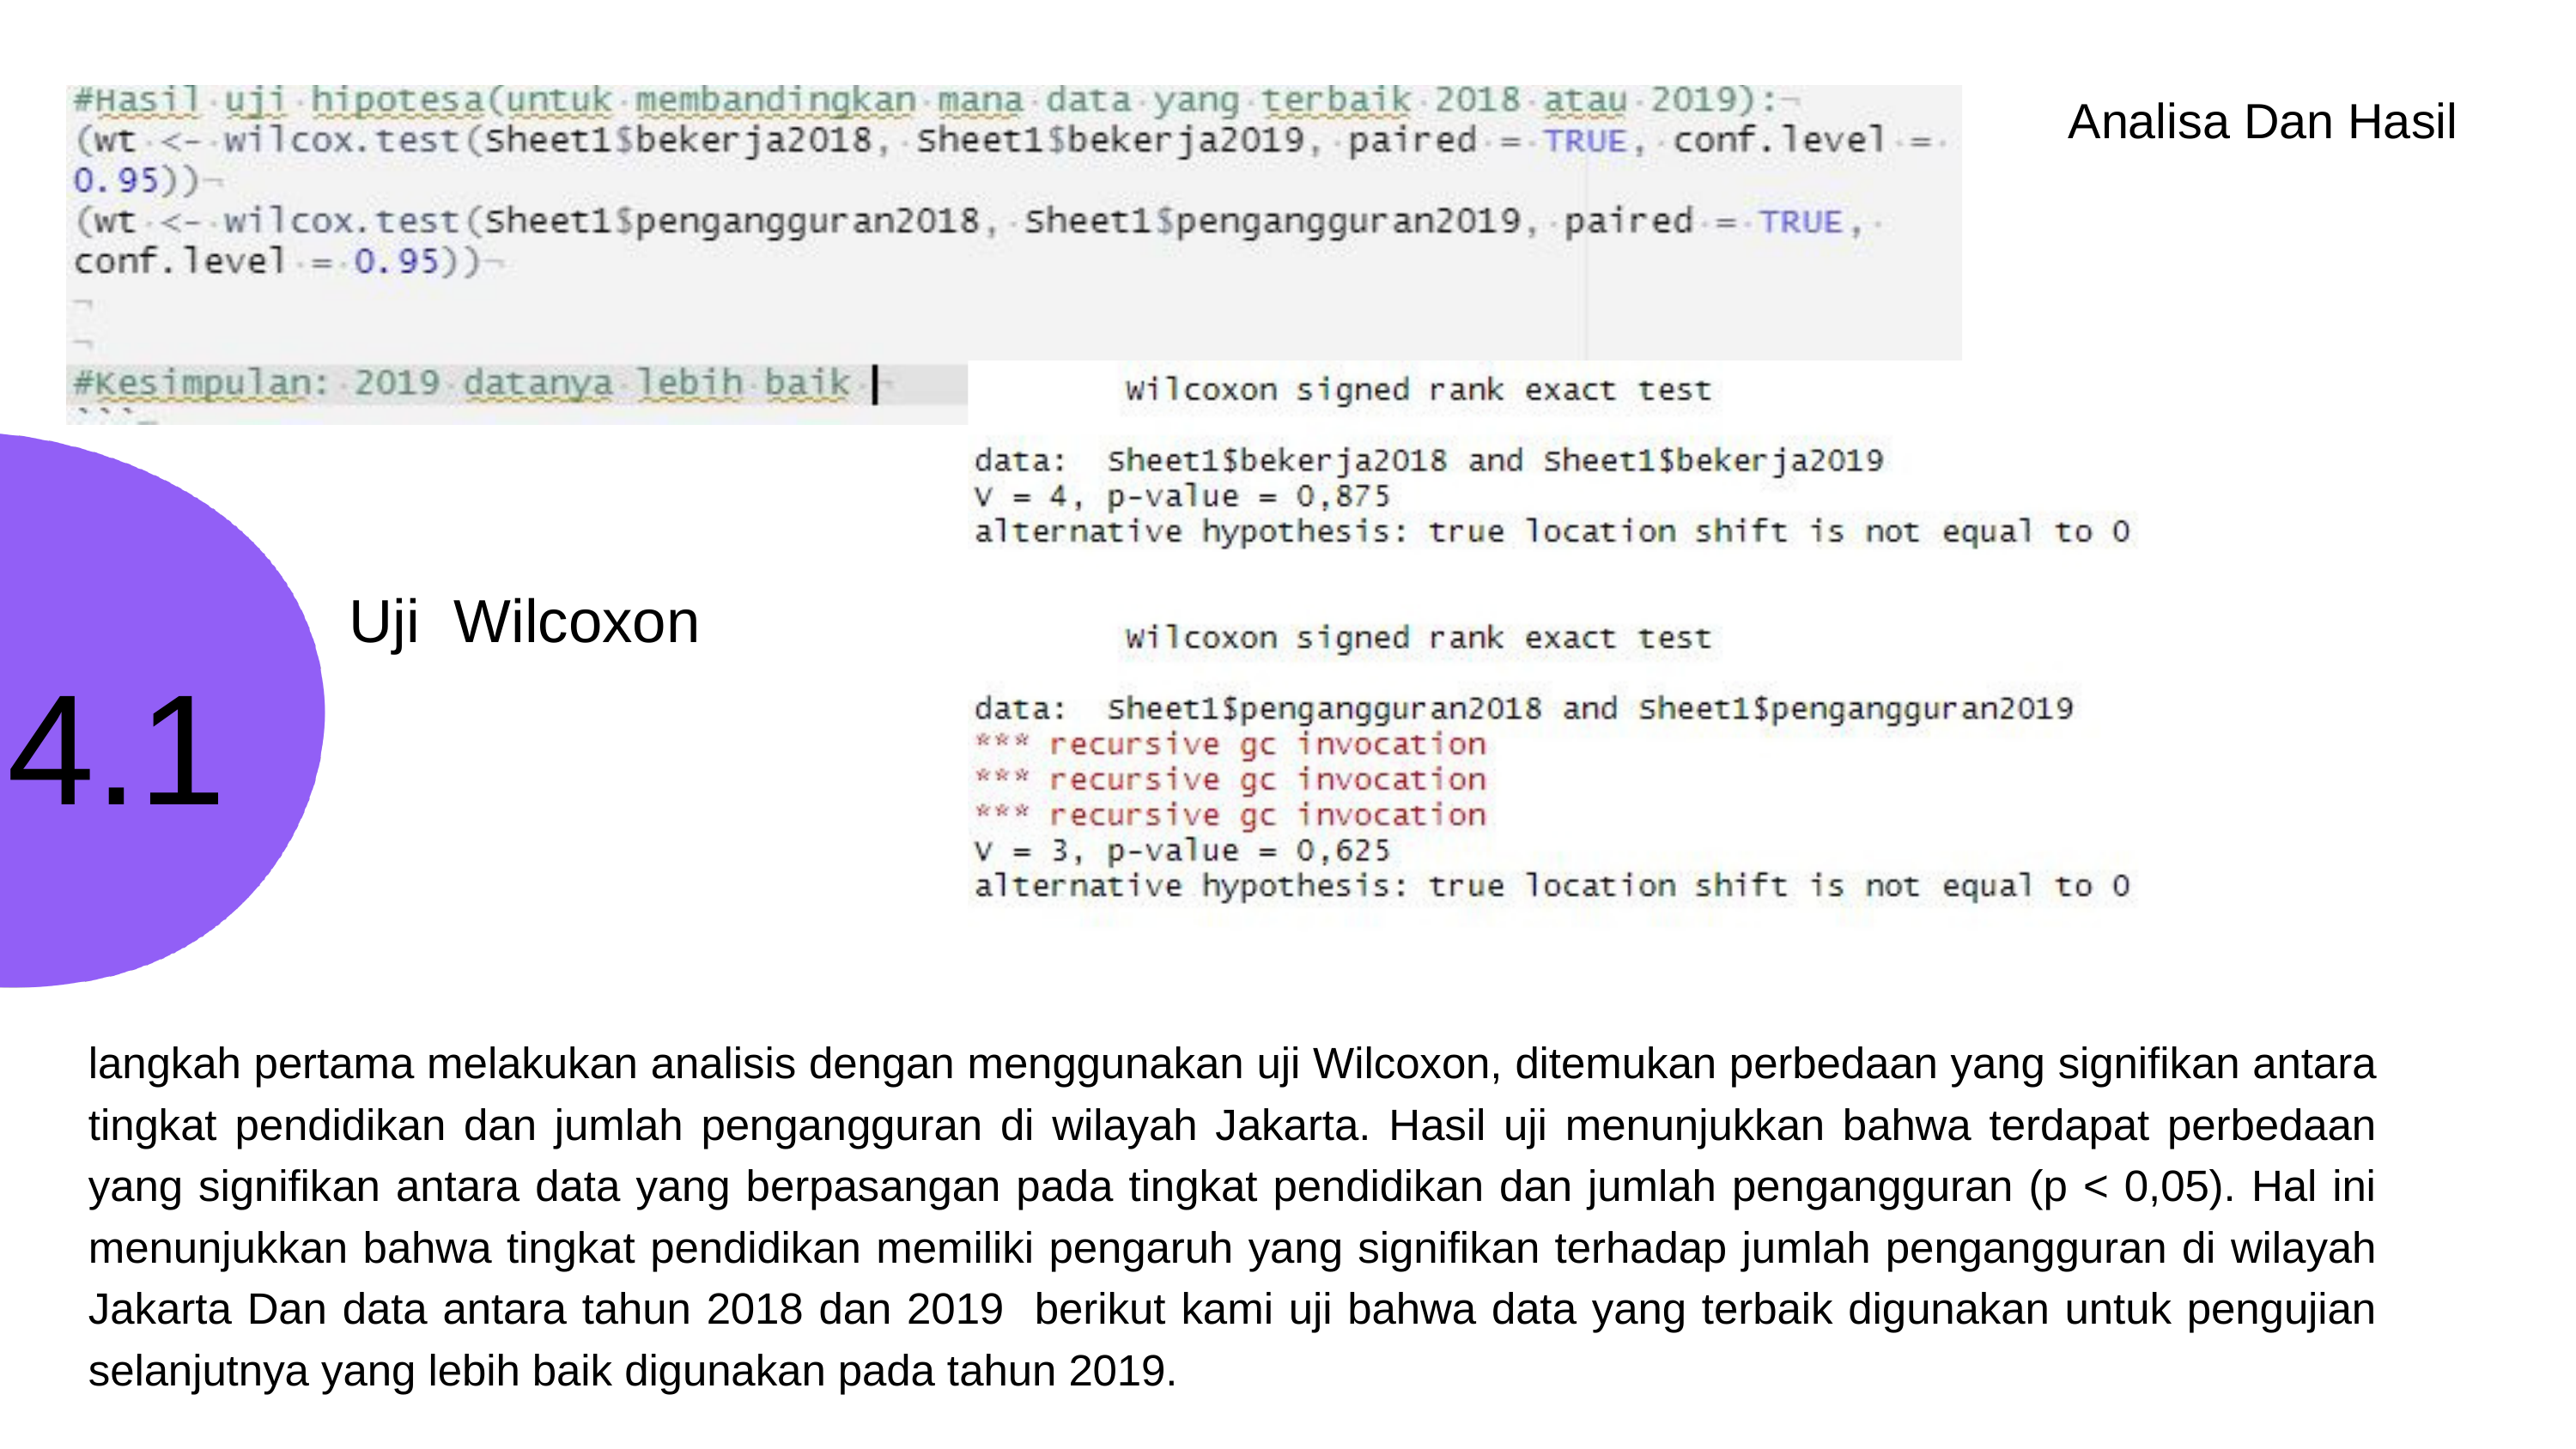

Analisa Dan Hasil

Uji  Wilcoxon
4.1
langkah pertama melakukan analisis dengan menggunakan uji Wilcoxon, ditemukan perbedaan yang signifikan antara tingkat pendidikan dan jumlah pengangguran di wilayah Jakarta. Hasil uji menunjukkan bahwa terdapat perbedaan yang signifikan antara data yang berpasangan pada tingkat pendidikan dan jumlah pengangguran (p < 0,05). Hal ini menunjukkan bahwa tingkat pendidikan memiliki pengaruh yang signifikan terhadap jumlah pengangguran di wilayah Jakarta Dan data antara tahun 2018 dan 2019  berikut kami uji bahwa data yang terbaik digunakan untuk pengujian selanjutnya yang lebih baik digunakan pada tahun 2019.